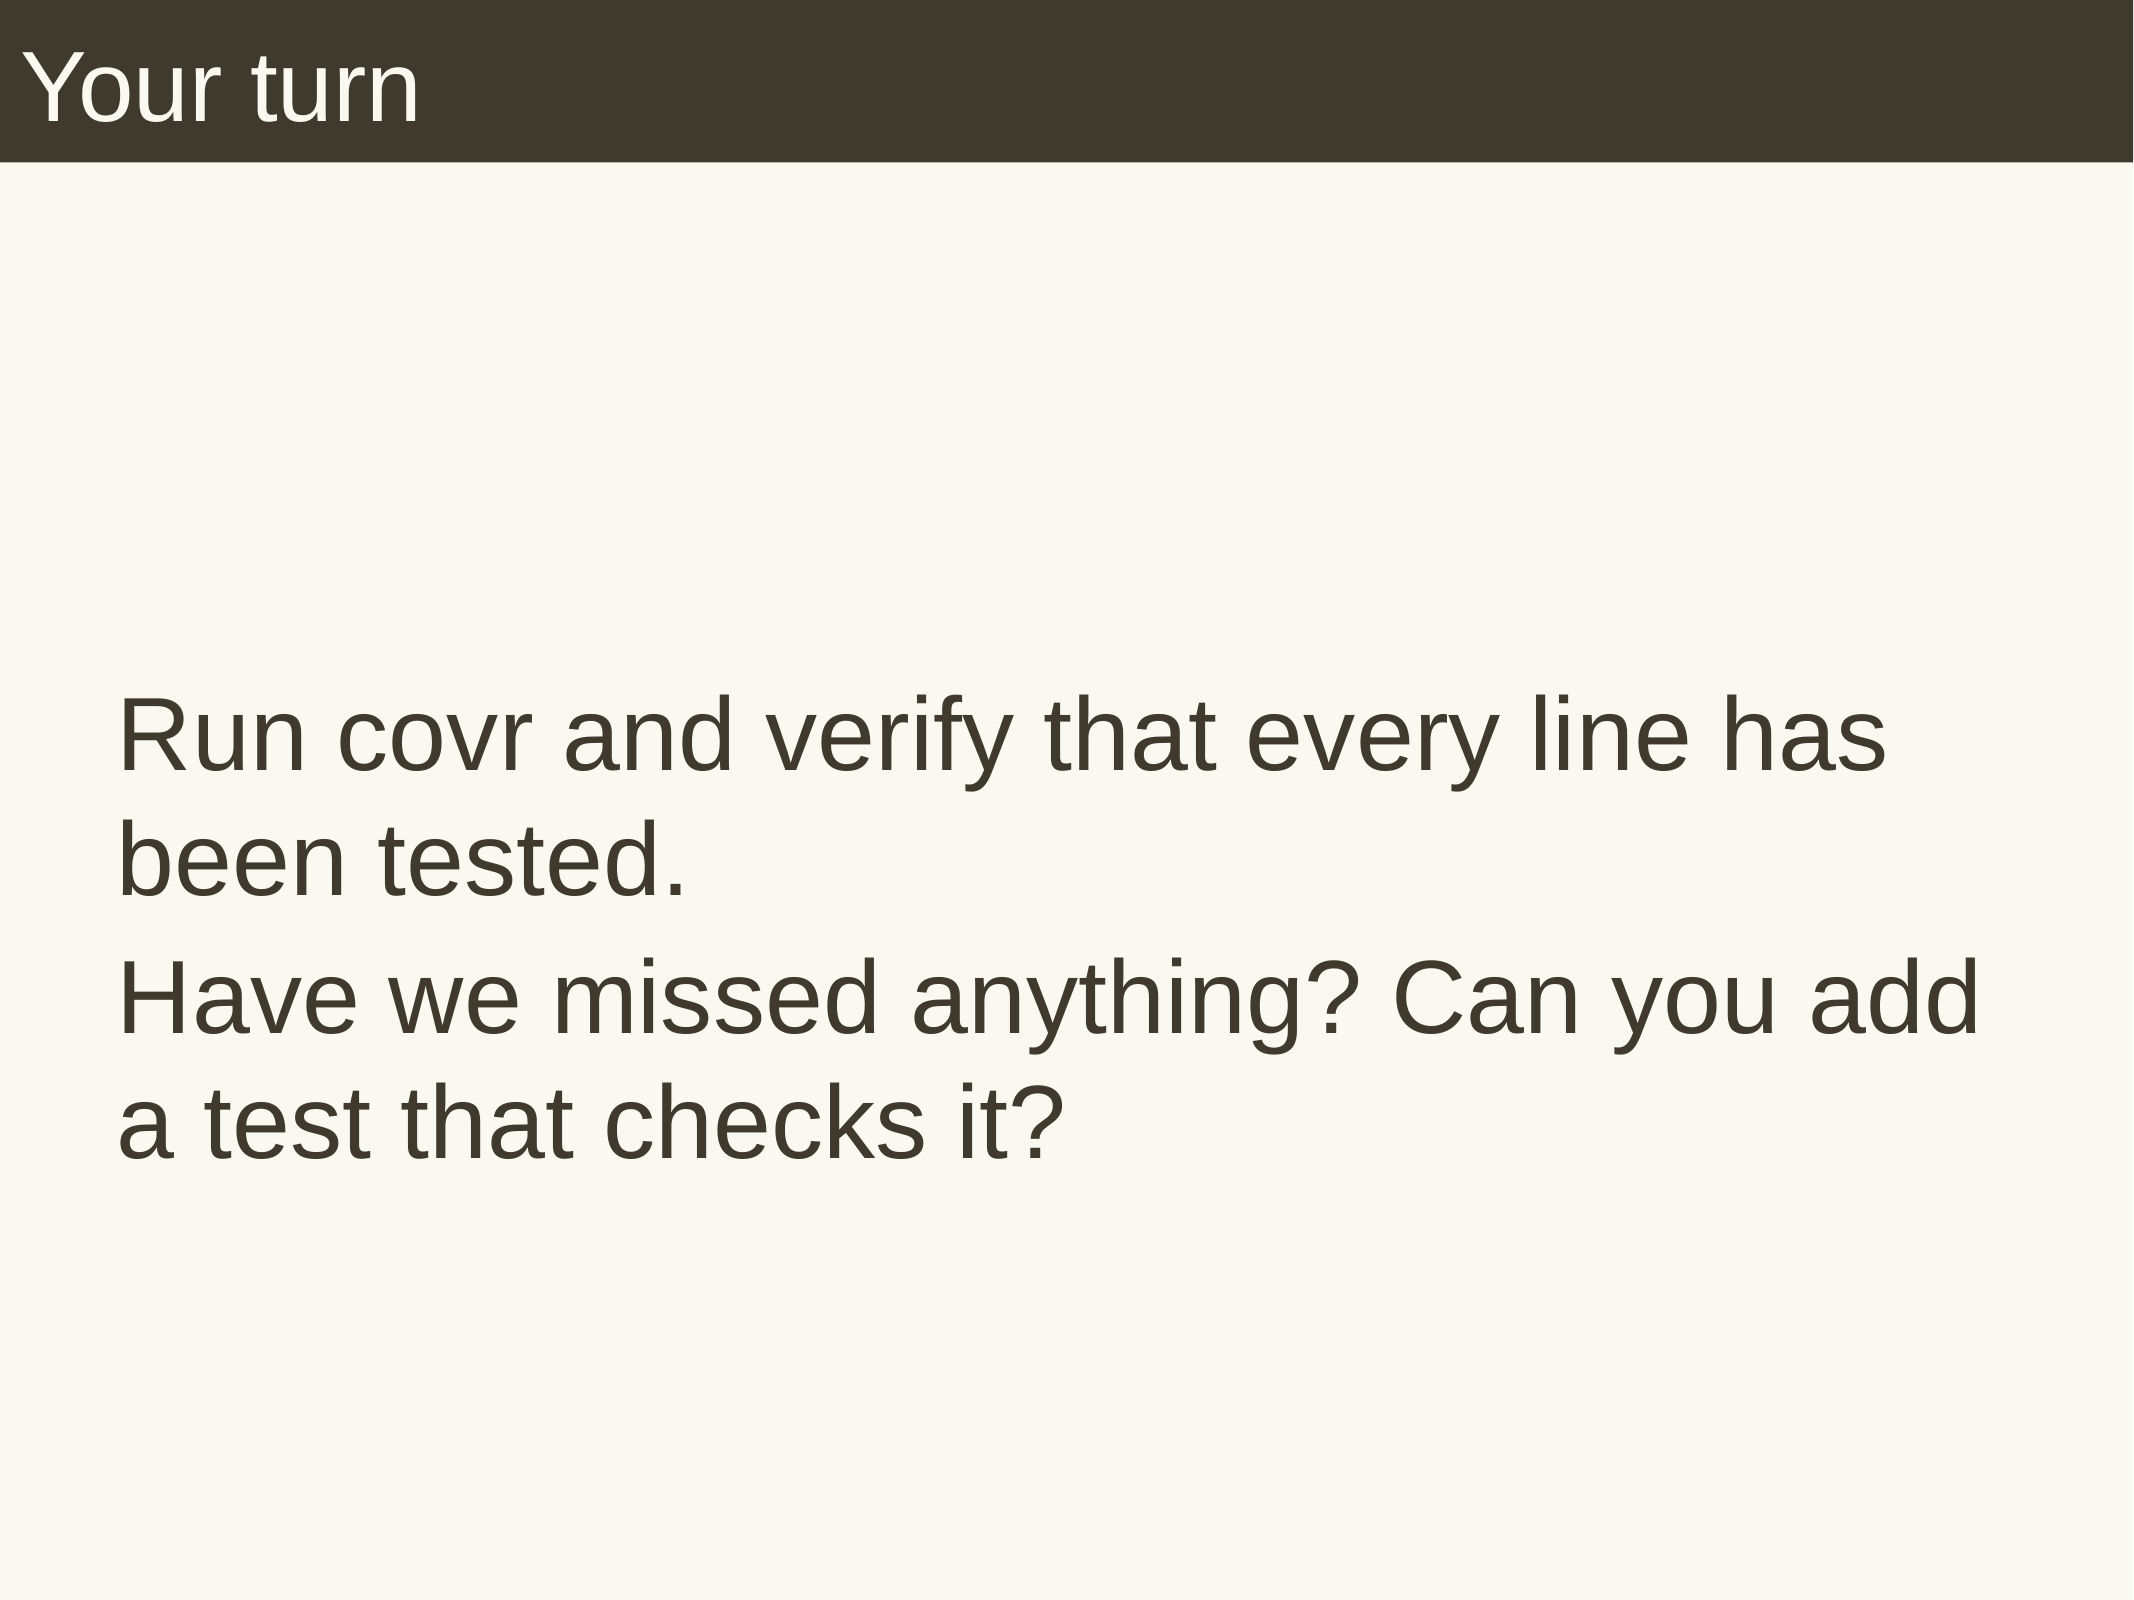

# Your turn
Run covr and verify that every line has been tested.
Have we missed anything? Can you add a test that checks it?